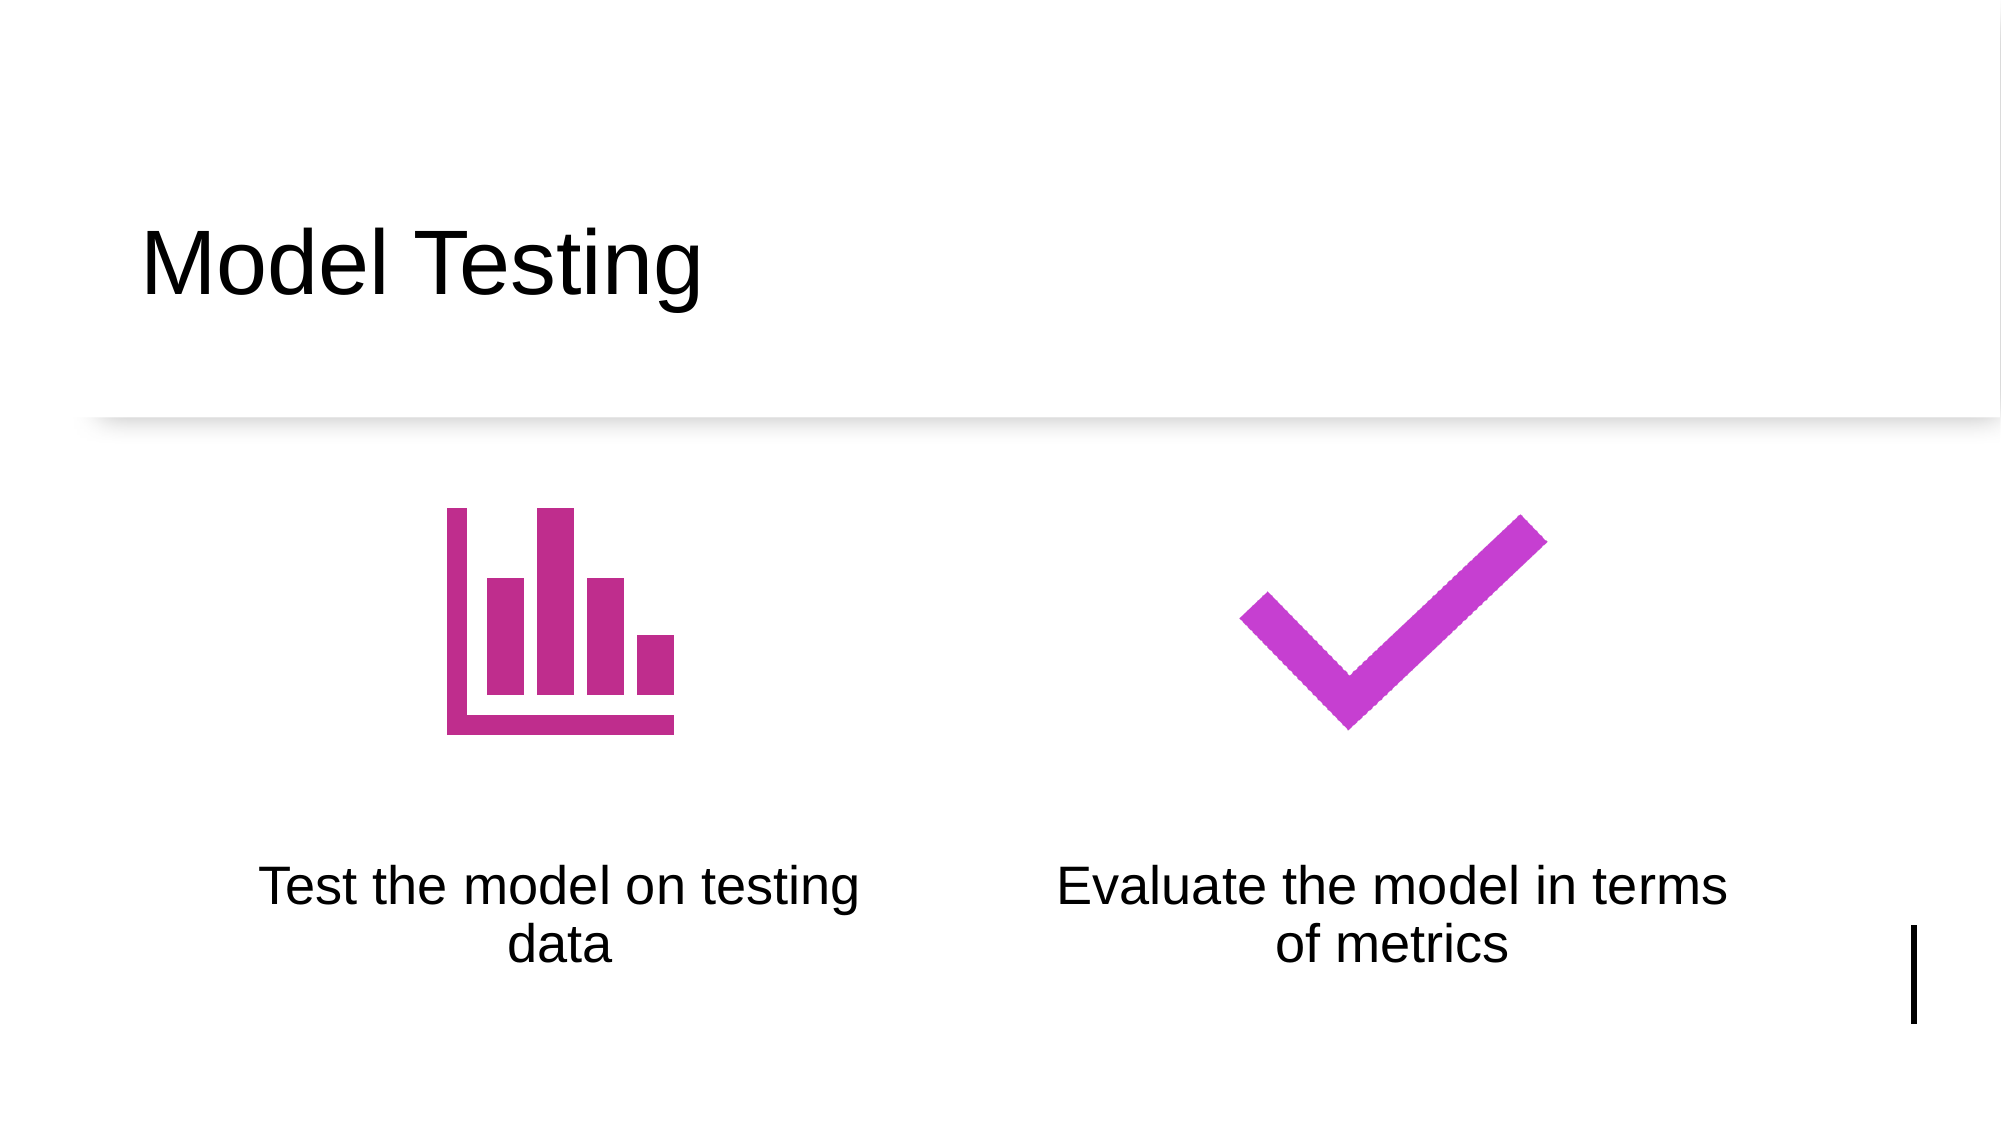

# Model Testing
Test the model on testing data
Evaluate the model in terms of metrics